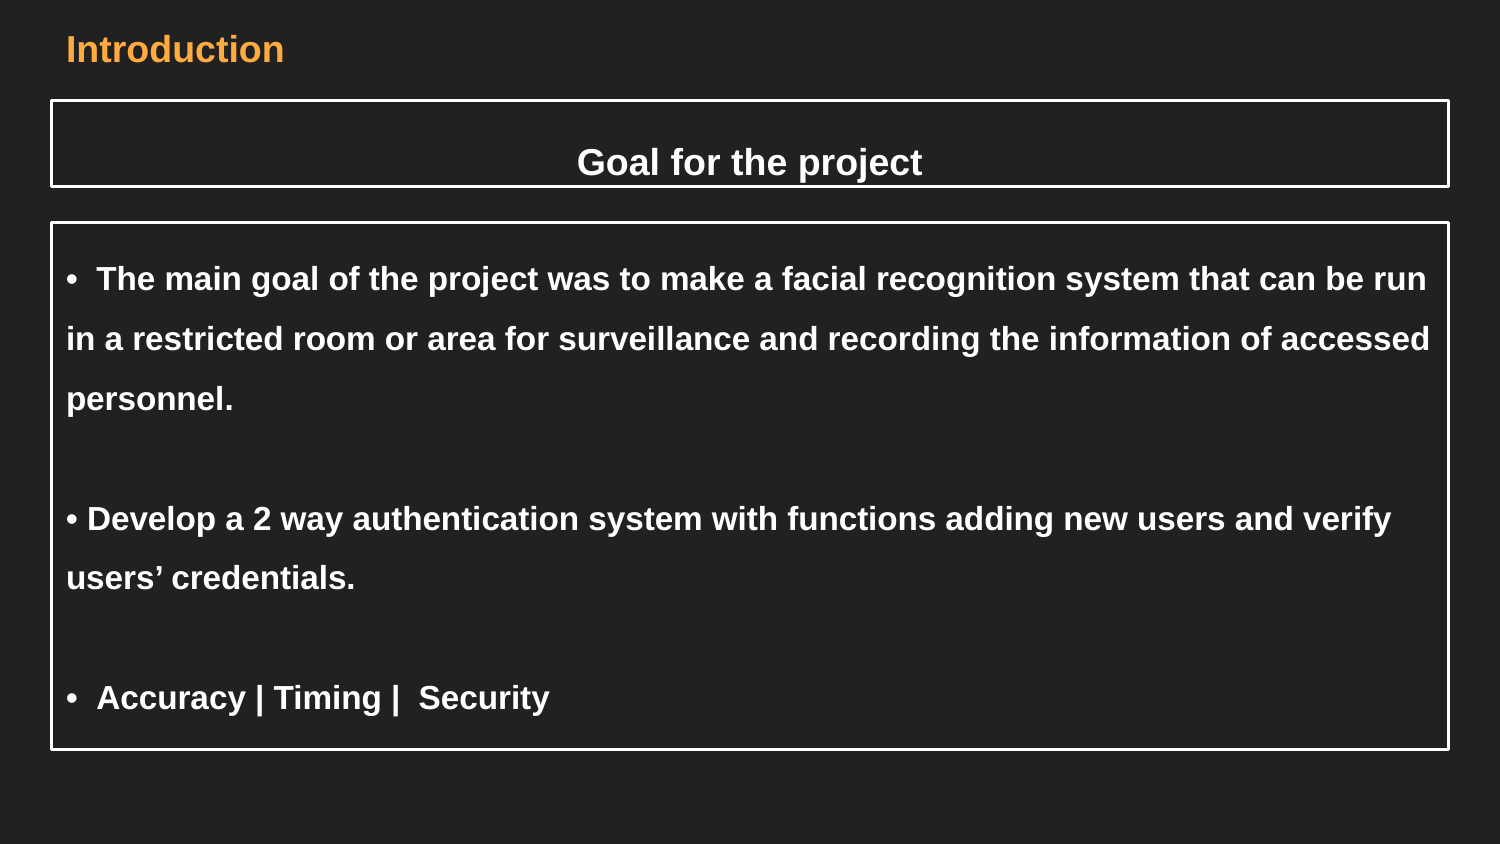

# Introduction

Goal for the project

•  The main goal of the project was to make a facial recognition system that can be run in a restricted room or area for surveillance and recording the information of accessed personnel.

• Develop a 2 way authentication system with functions adding new users and verify users’ credentials.

•  Accuracy | Timing |  Security